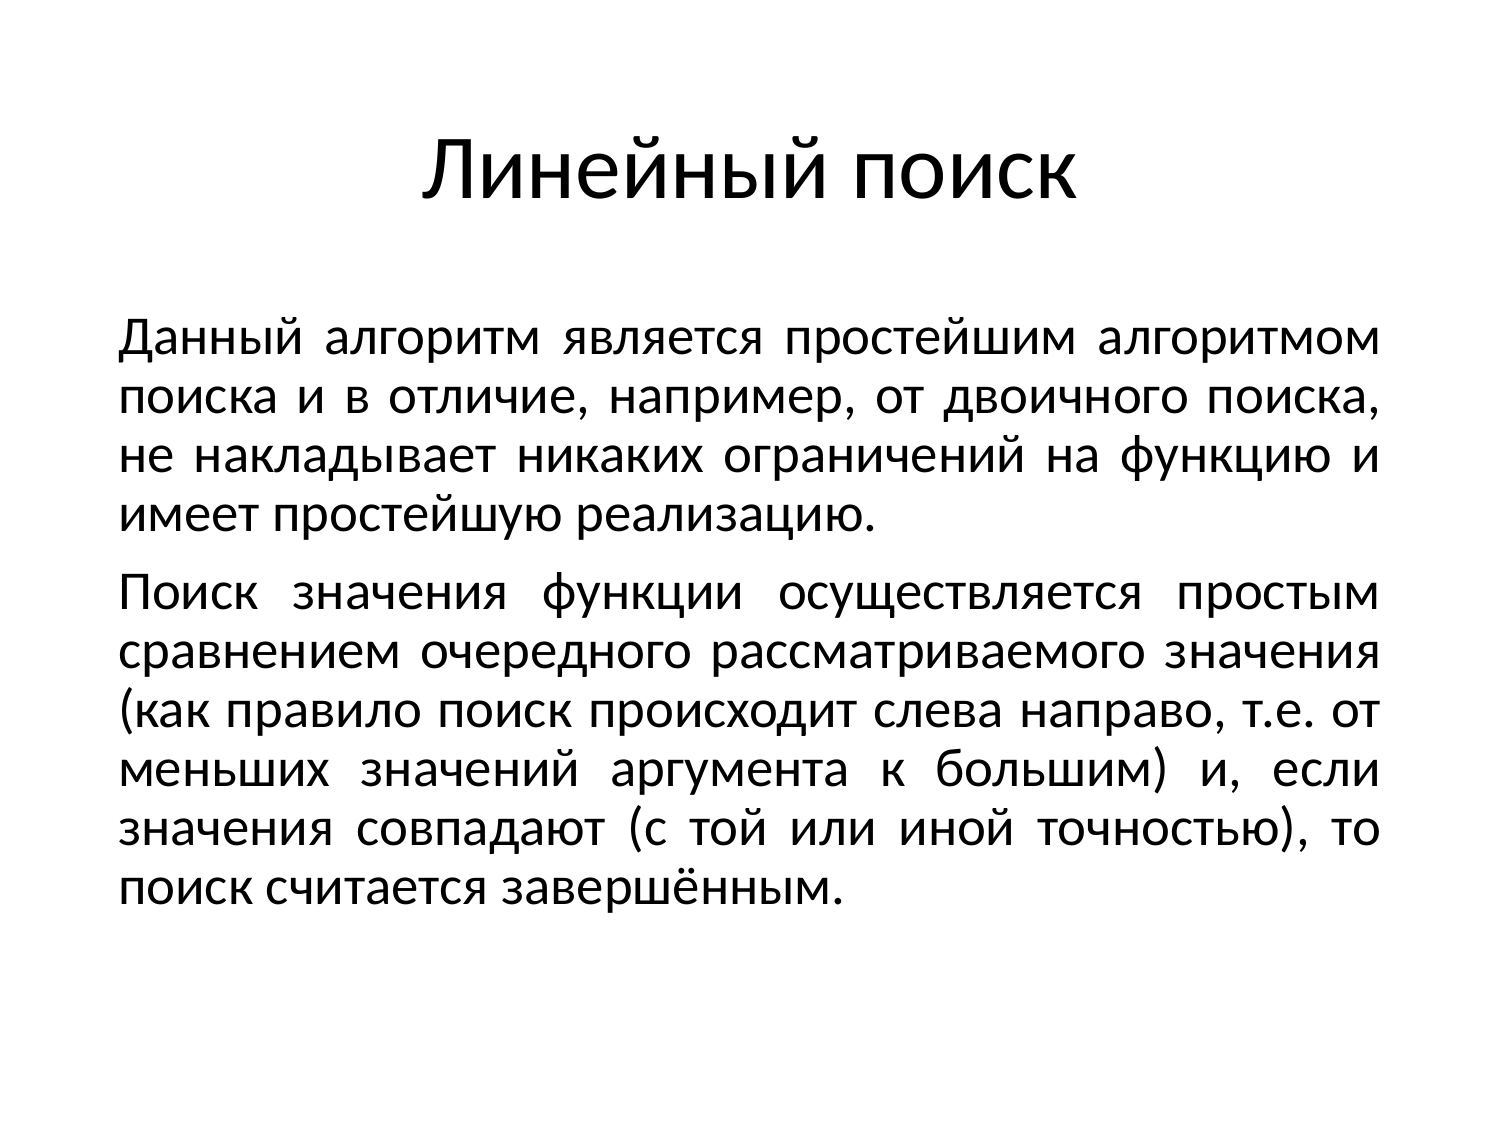

# Линейный поиск
Данный алгоритм является простейшим алгоритмом поиска и в отличие, например, от двоичного поиска, не накладывает никаких ограничений на функцию и имеет простейшую реализацию.
Поиск значения функции осуществляется простым сравнением очередного рассматриваемого значения (как правило поиск происходит слева направо, т.е. от меньших значений аргумента к большим) и, если значения совпадают (с той или иной точностью), то поиск считается завершённым.